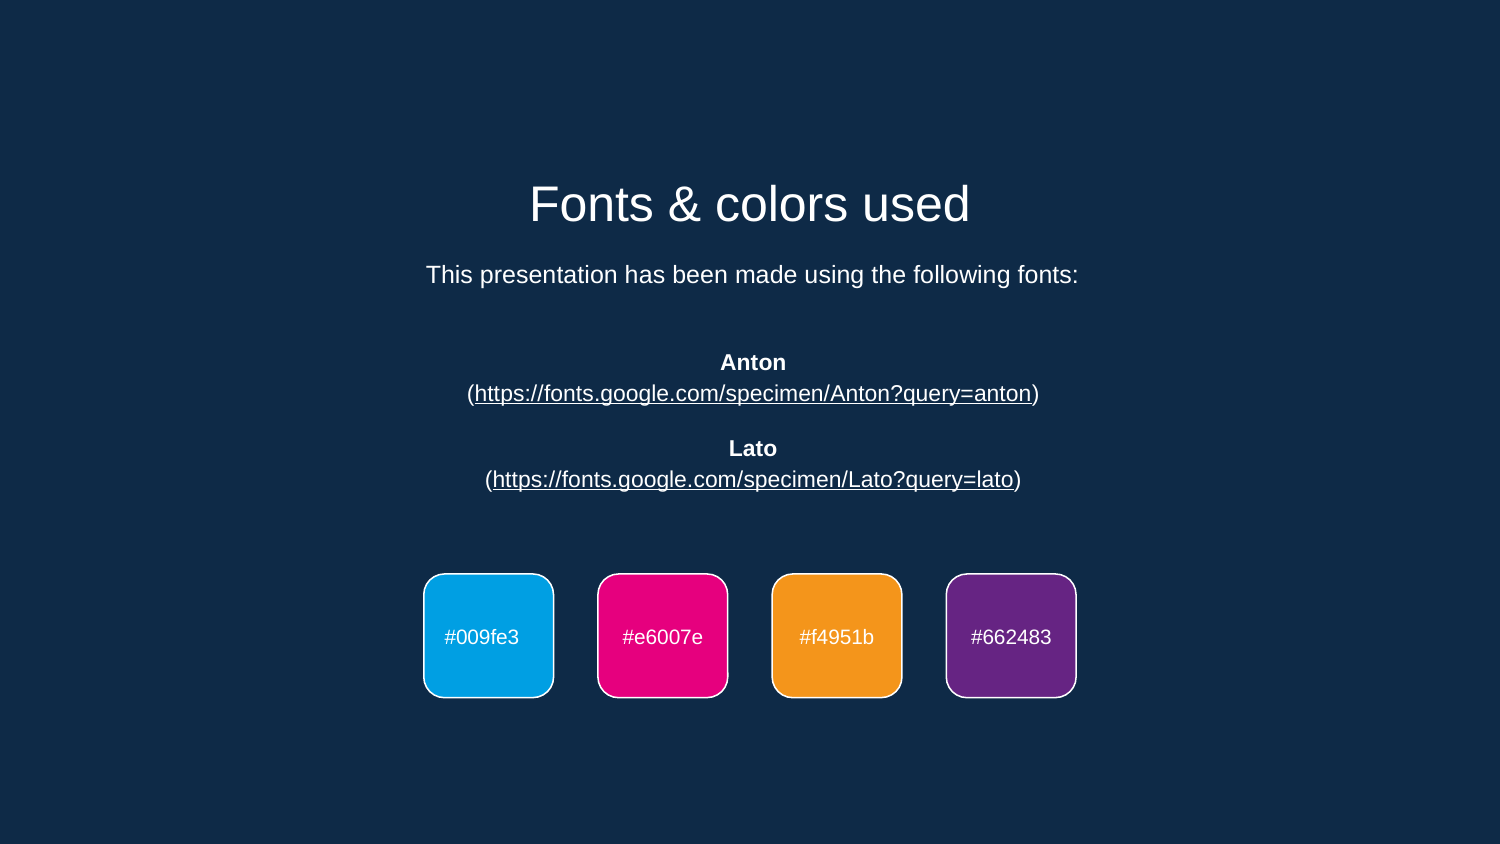

Fonts & colors used
This presentation has been made using the following fonts:

Anton
(https://fonts.google.com/specimen/Anton?query=anton)

Lato
(https://fonts.google.com/specimen/Lato?query=lato)

 #009fe3
#e6007e
#f4951b
#662483